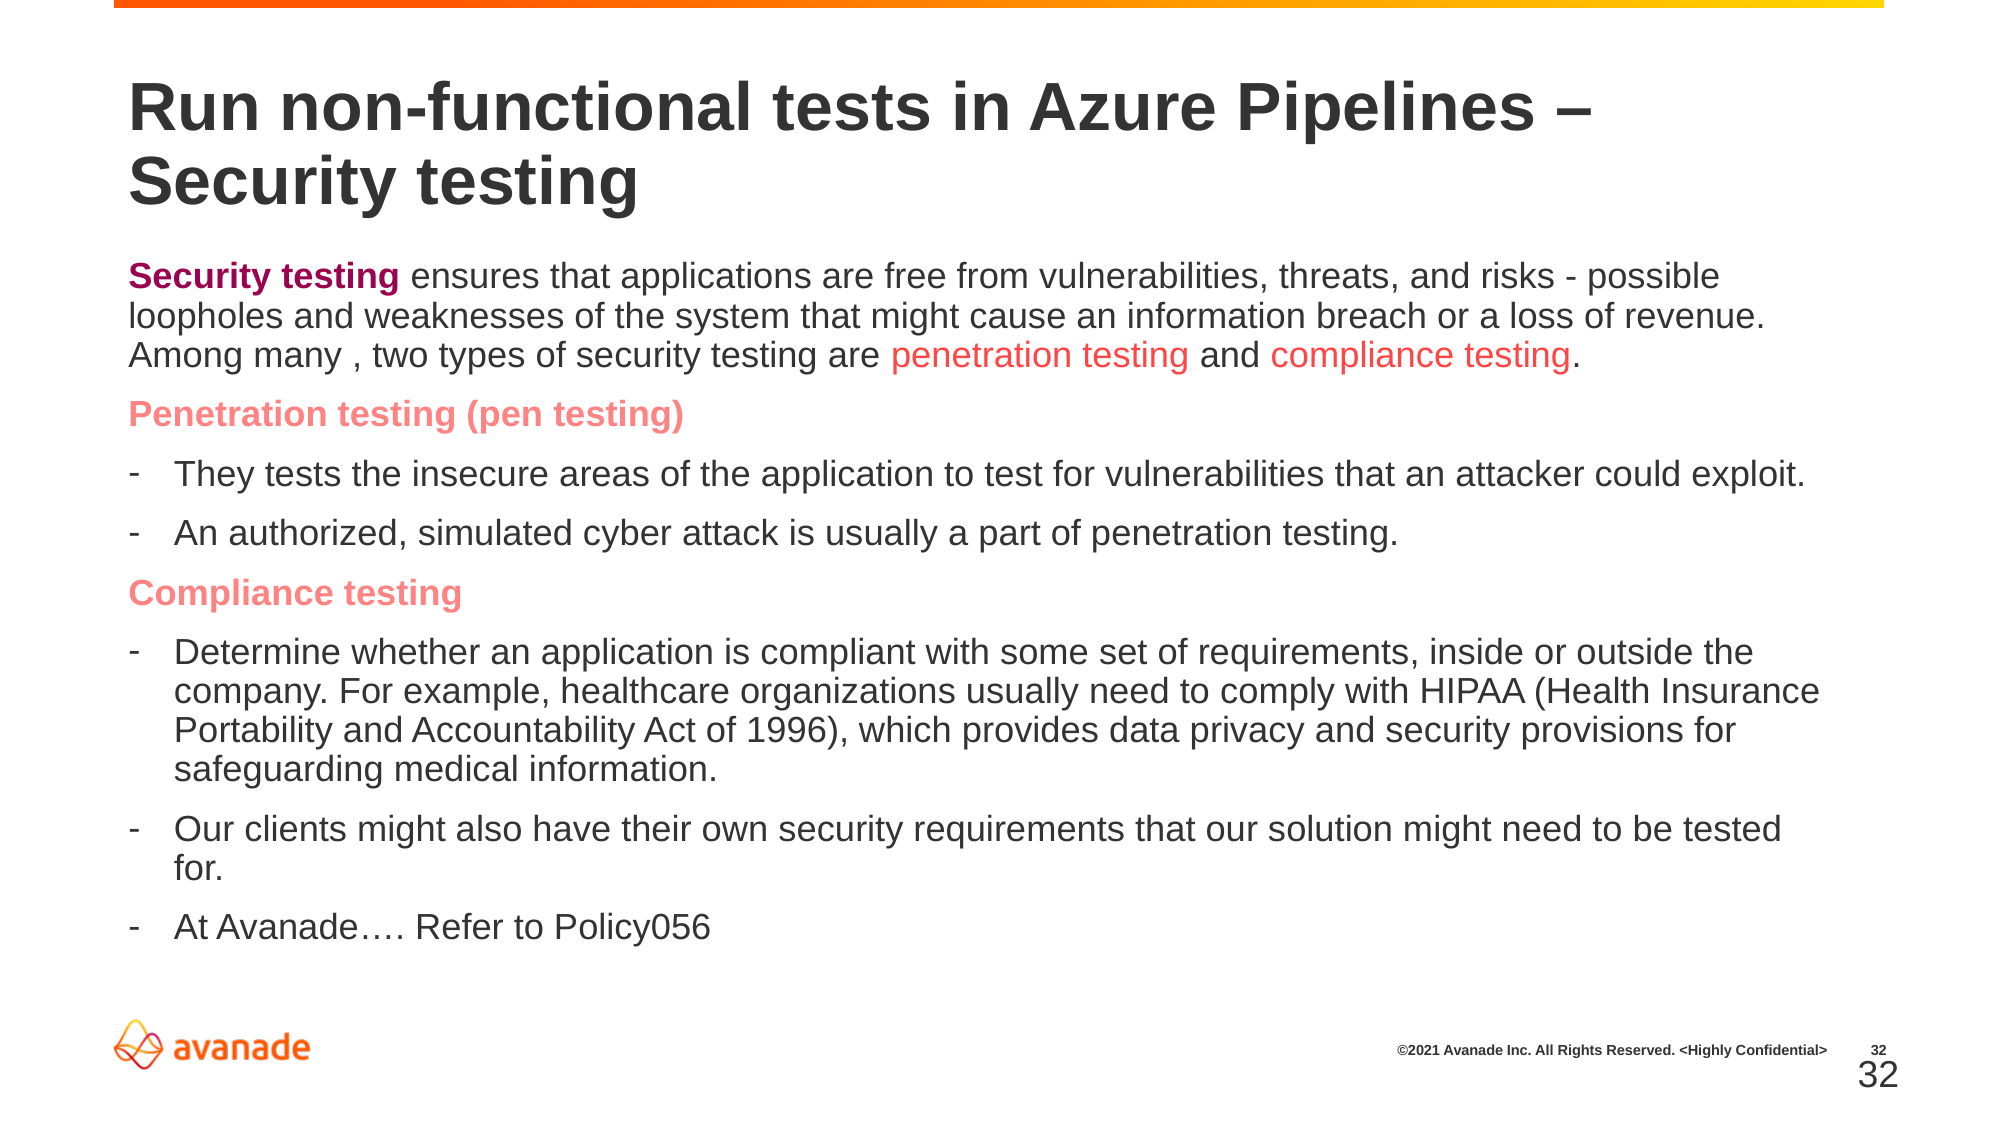

# Run non-functional tests in Azure Pipelines – Security testing
Security testing ensures that applications are free from vulnerabilities, threats, and risks - possible loopholes and weaknesses of the system that might cause an information breach or a loss of revenue. Among many , two types of security testing are penetration testing and compliance testing.
Penetration testing (pen testing)
They tests the insecure areas of the application to test for vulnerabilities that an attacker could exploit.
An authorized, simulated cyber attack is usually a part of penetration testing.
Compliance testing
Determine whether an application is compliant with some set of requirements, inside or outside the company. For example, healthcare organizations usually need to comply with HIPAA (Health Insurance Portability and Accountability Act of 1996), which provides data privacy and security provisions for safeguarding medical information.
Our clients might also have their own security requirements that our solution might need to be tested for.
At Avanade…. Refer to Policy056

32